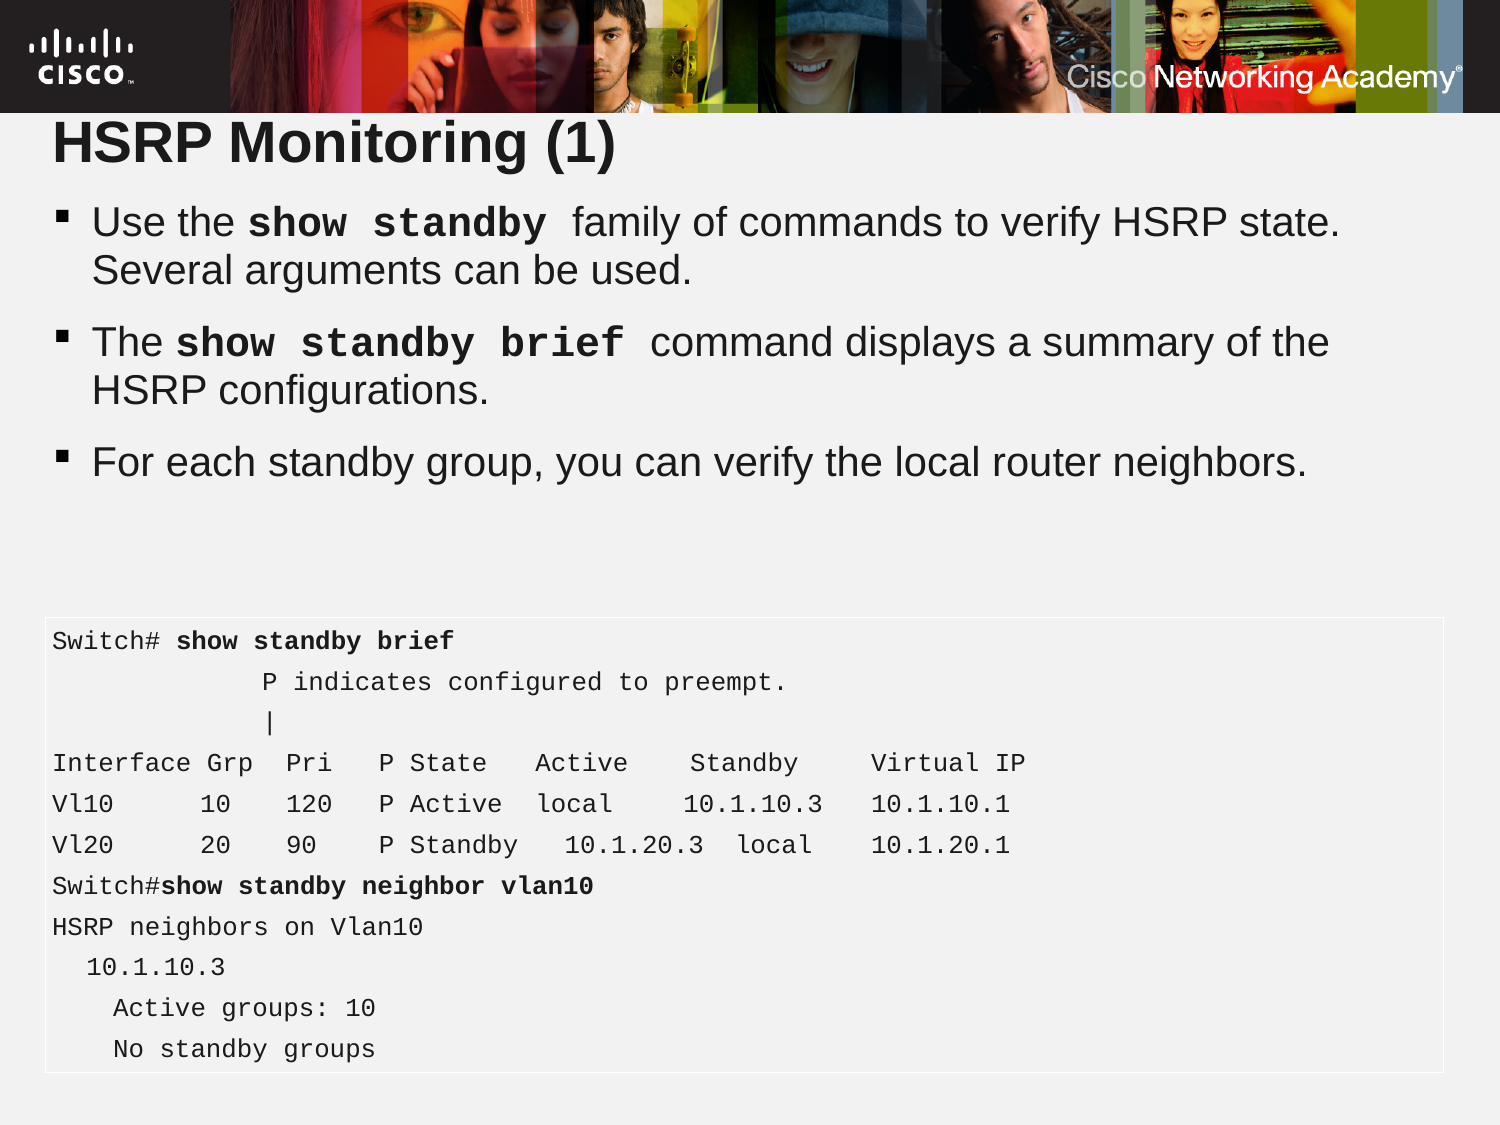

# HSRP Monitoring (1)
Use the show standby family of commands to verify HSRP state. Several arguments can be used.
The show standby brief command displays a summary of the HSRP configurations.
For each standby group, you can verify the local router neighbors.
Switch# show standby brief
		      P indicates configured to preempt.
		      |
Interface Grp 	Pri   P State 	 Active    Standby 	Virtual IP
Vl10 	  10 	120   P Active 	 local 	   10.1.10.3 	10.1.10.1
Vl20 	  20 	90    P Standby   10.1.20.3  local 	10.1.20.1
Switch#show standby neighbor vlan10
HSRP neighbors on Vlan10
10.1.10.3
Active groups: 10
No standby groups